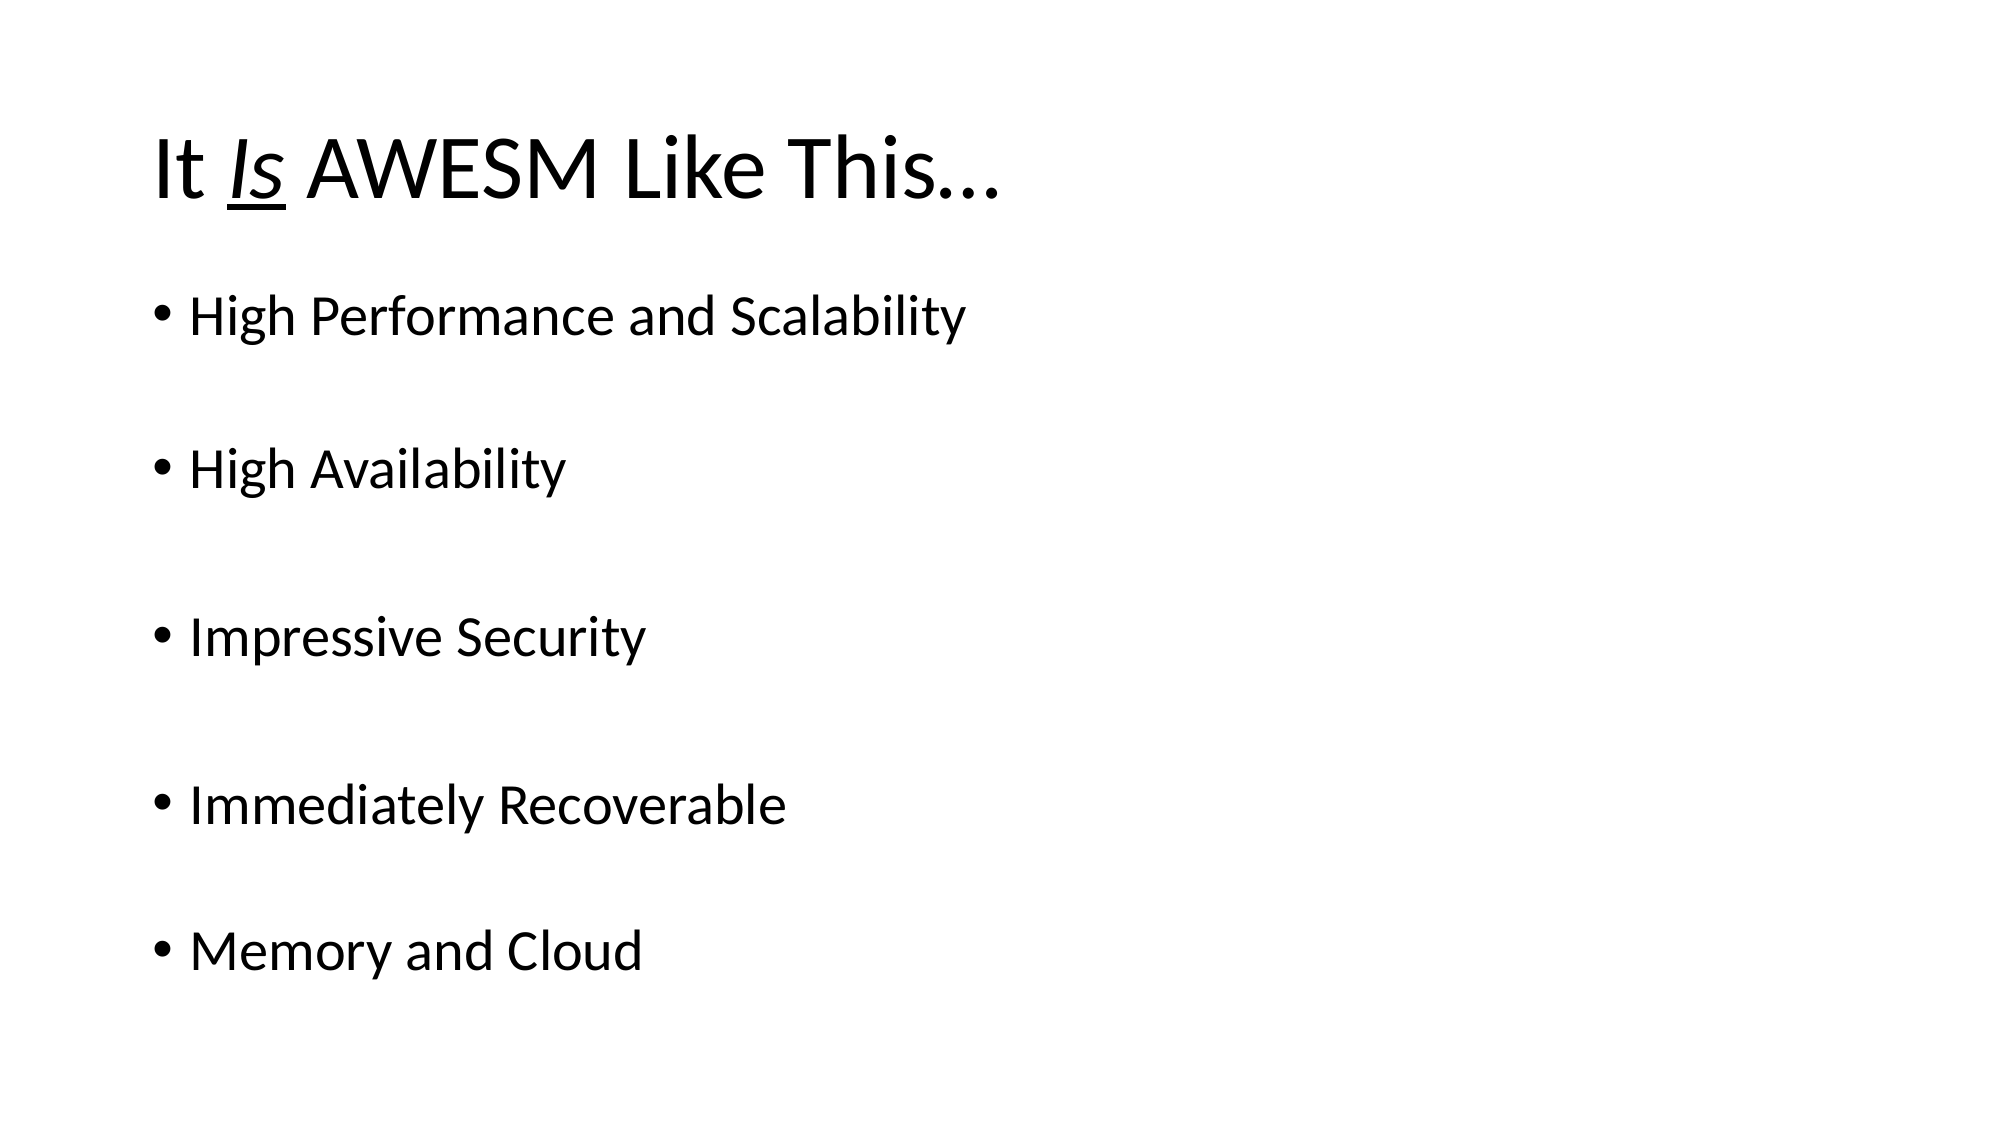

# It Is AWESM Like This…
High Performance and Scalability
High Availability

Impressive Security

Immediately Recoverable
Memory and Cloud